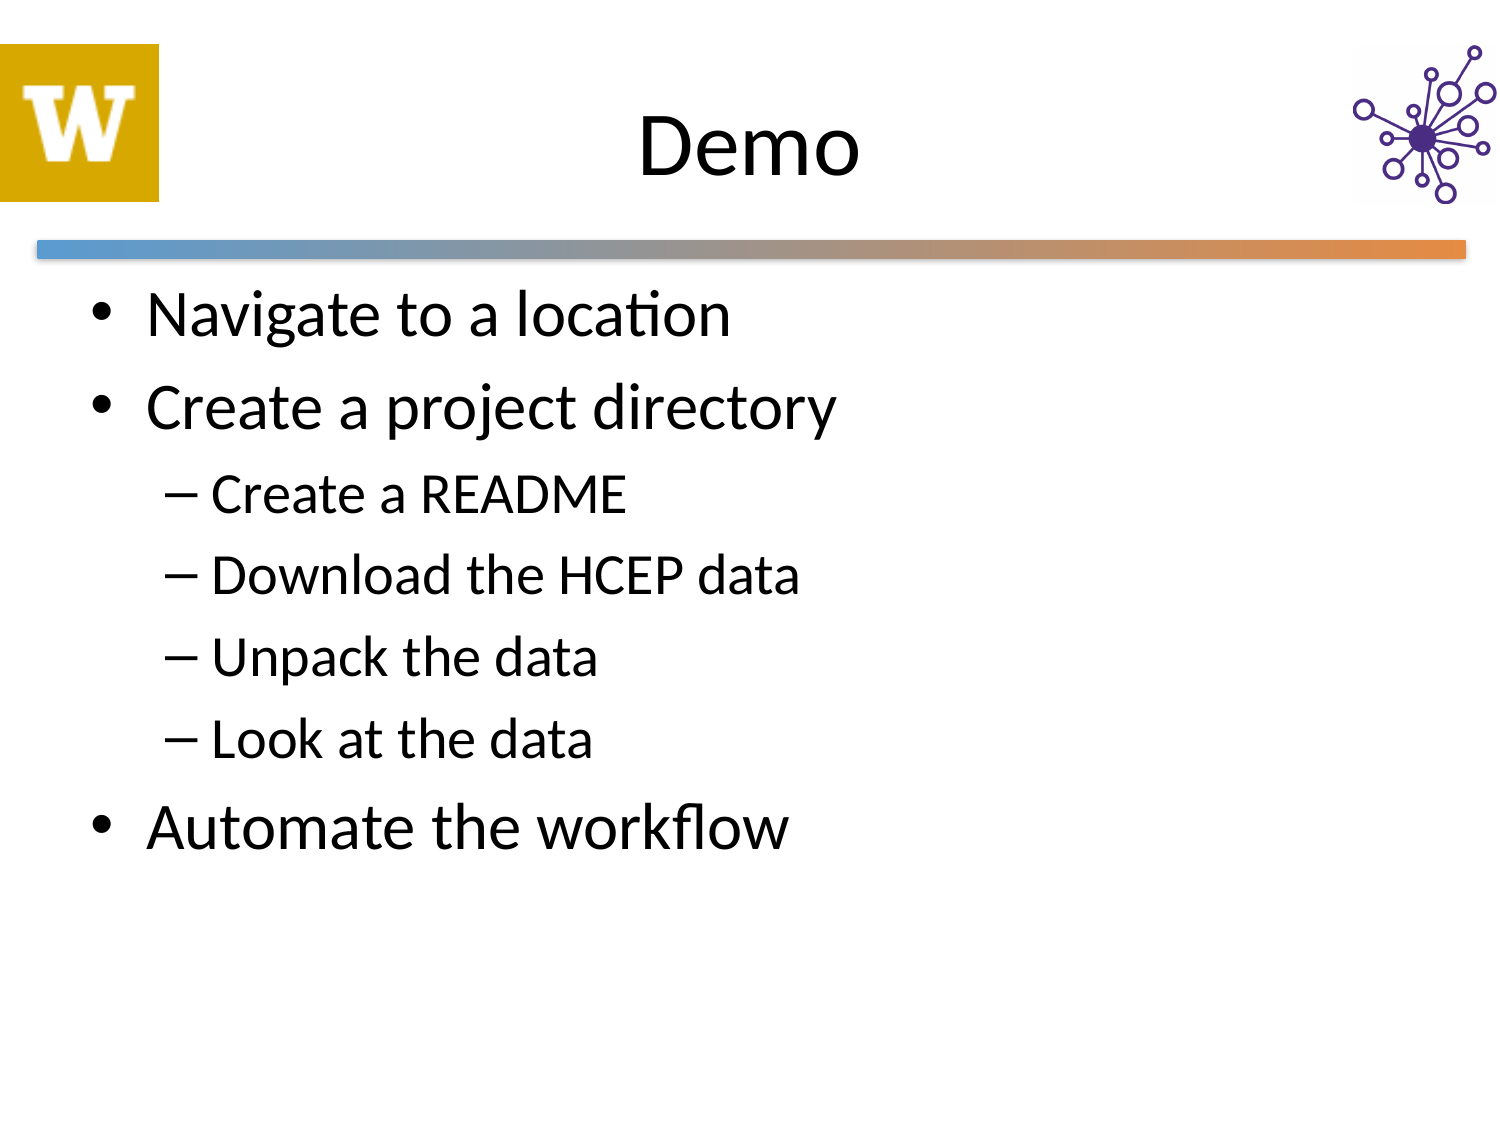

# Demo
Navigate to a location
Create a project directory
Create a README
Download the HCEP data
Unpack the data
Look at the data
Automate the workflow